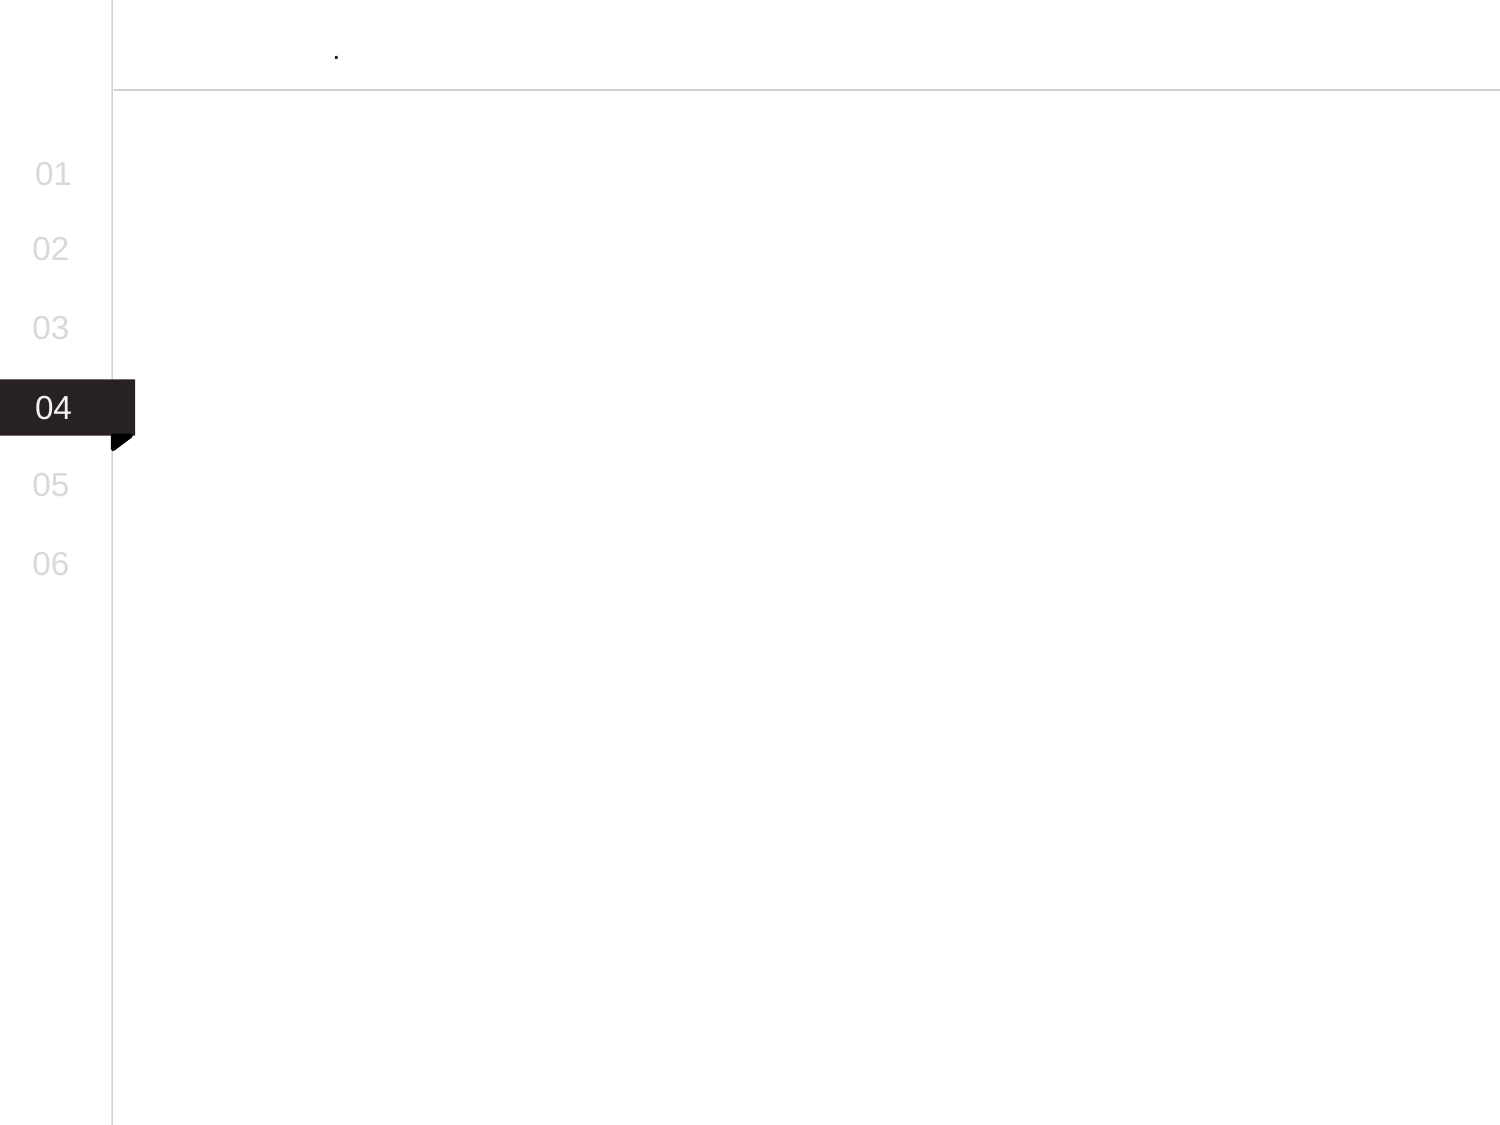

.
01
02
03
02
04
04

03

05
06